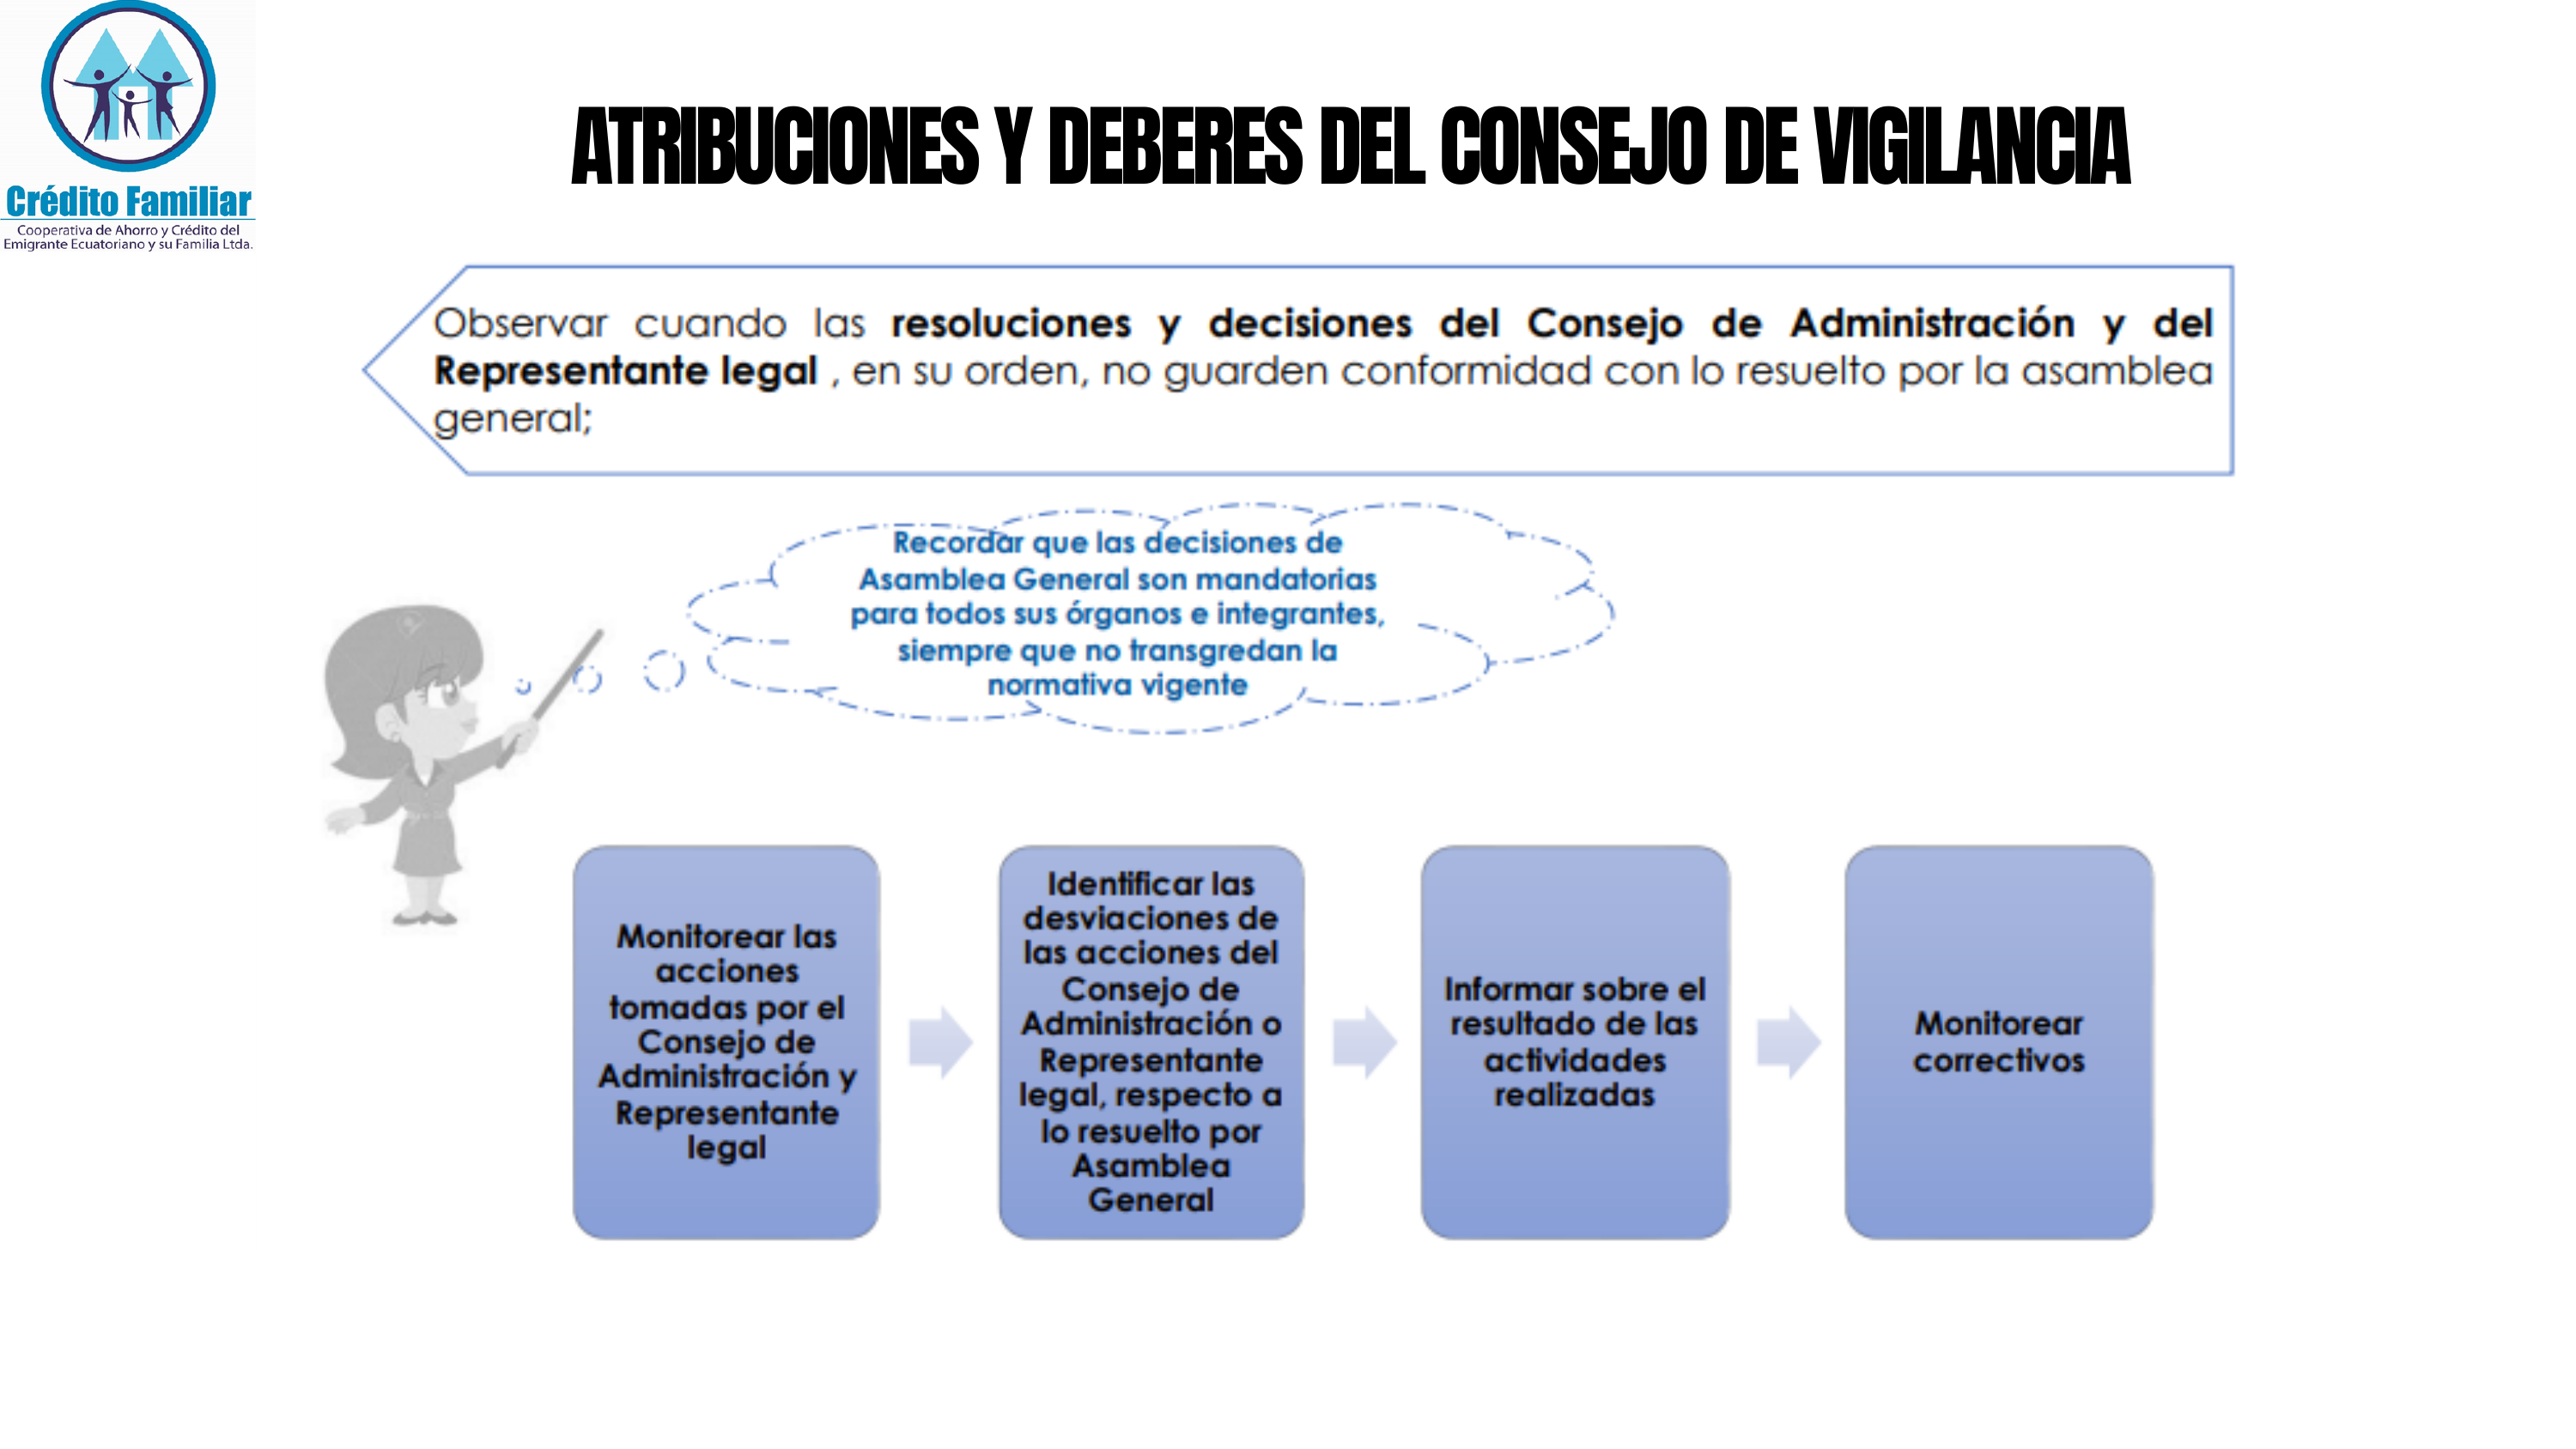

ATRIBUCIONES Y DEBERES DEL CONSEJO DE VIGILANCIA